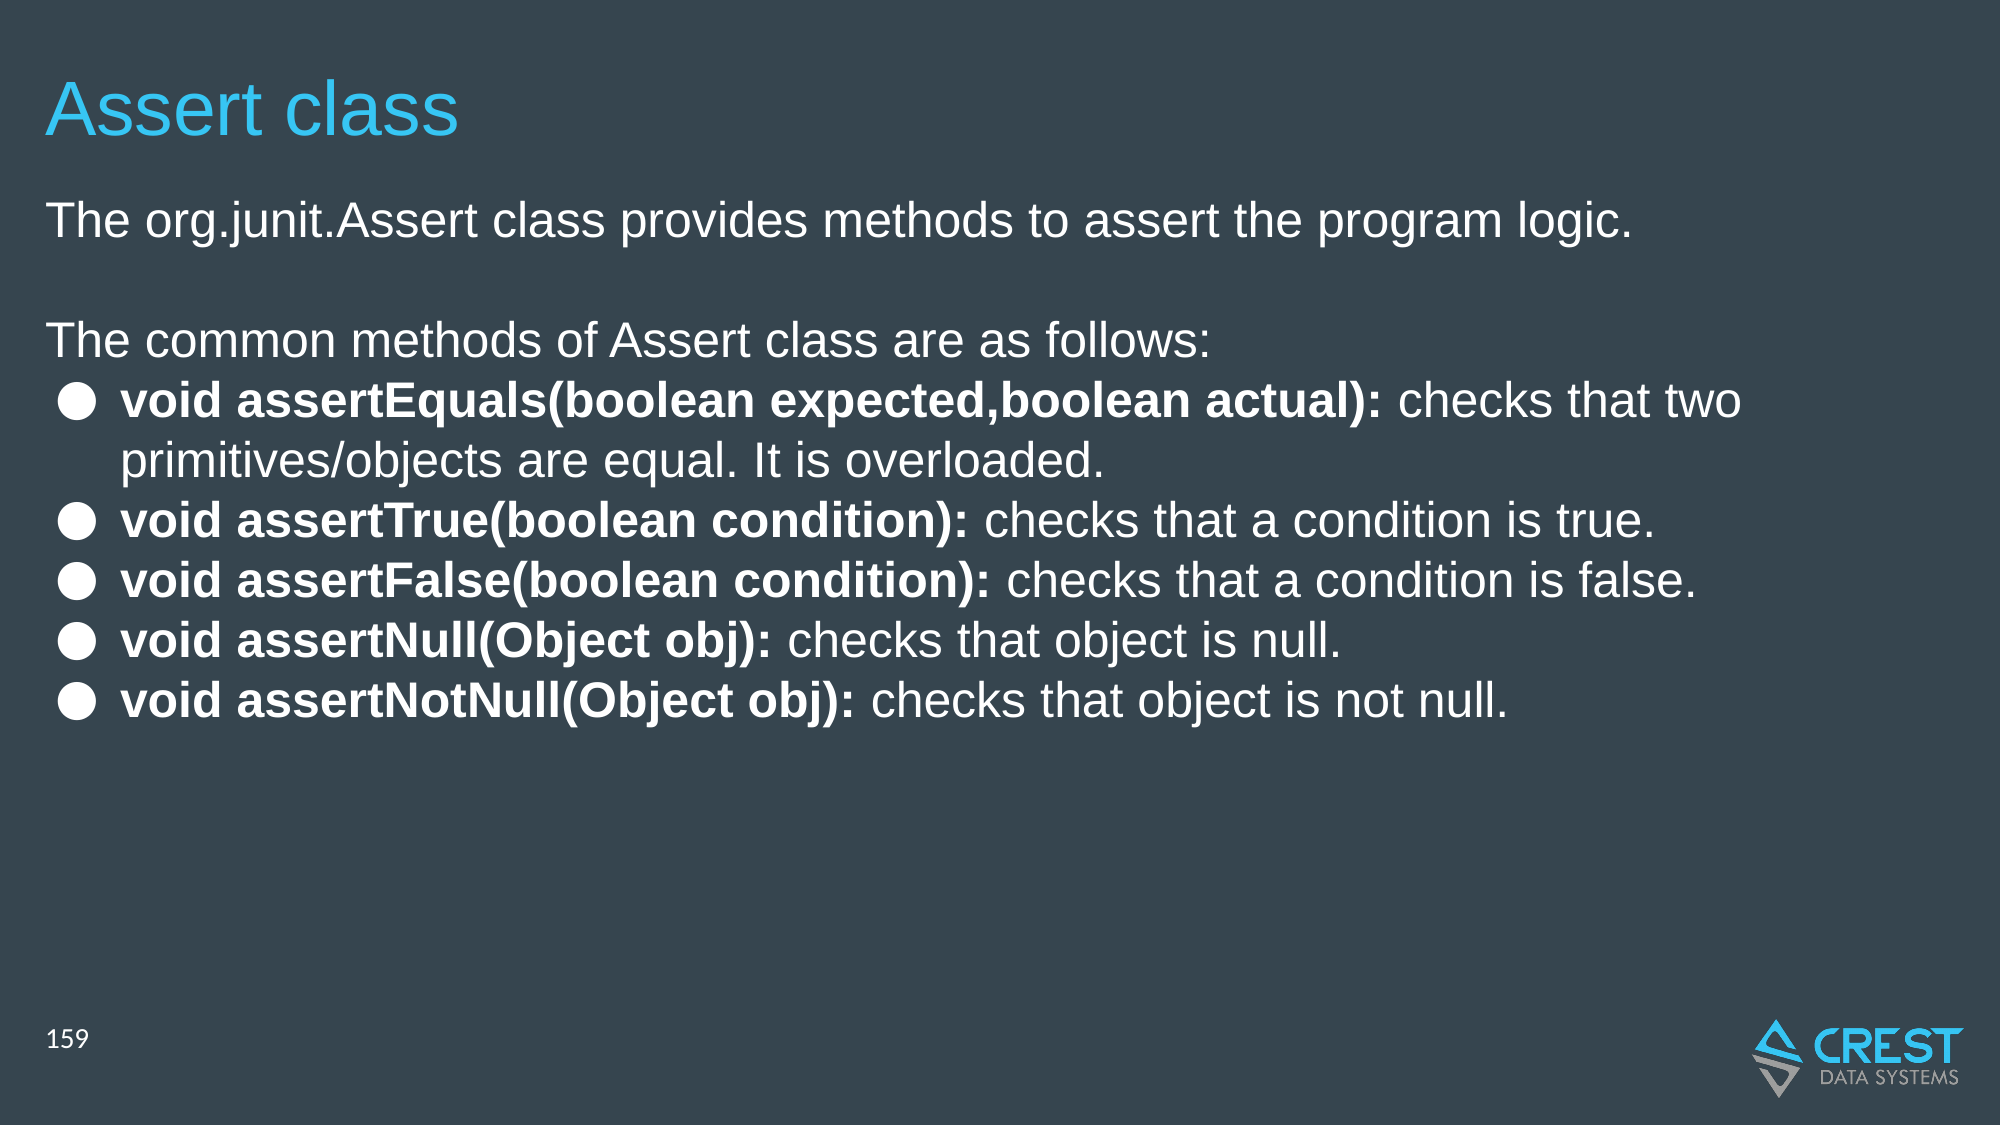

# Assert class
The org.junit.Assert class provides methods to assert the program logic.

The common methods of Assert class are as follows:
void assertEquals(boolean expected,boolean actual): checks that two primitives/objects are equal. It is overloaded.
void assertTrue(boolean condition): checks that a condition is true.
void assertFalse(boolean condition): checks that a condition is false.
void assertNull(Object obj): checks that object is null.
void assertNotNull(Object obj): checks that object is not null.
159